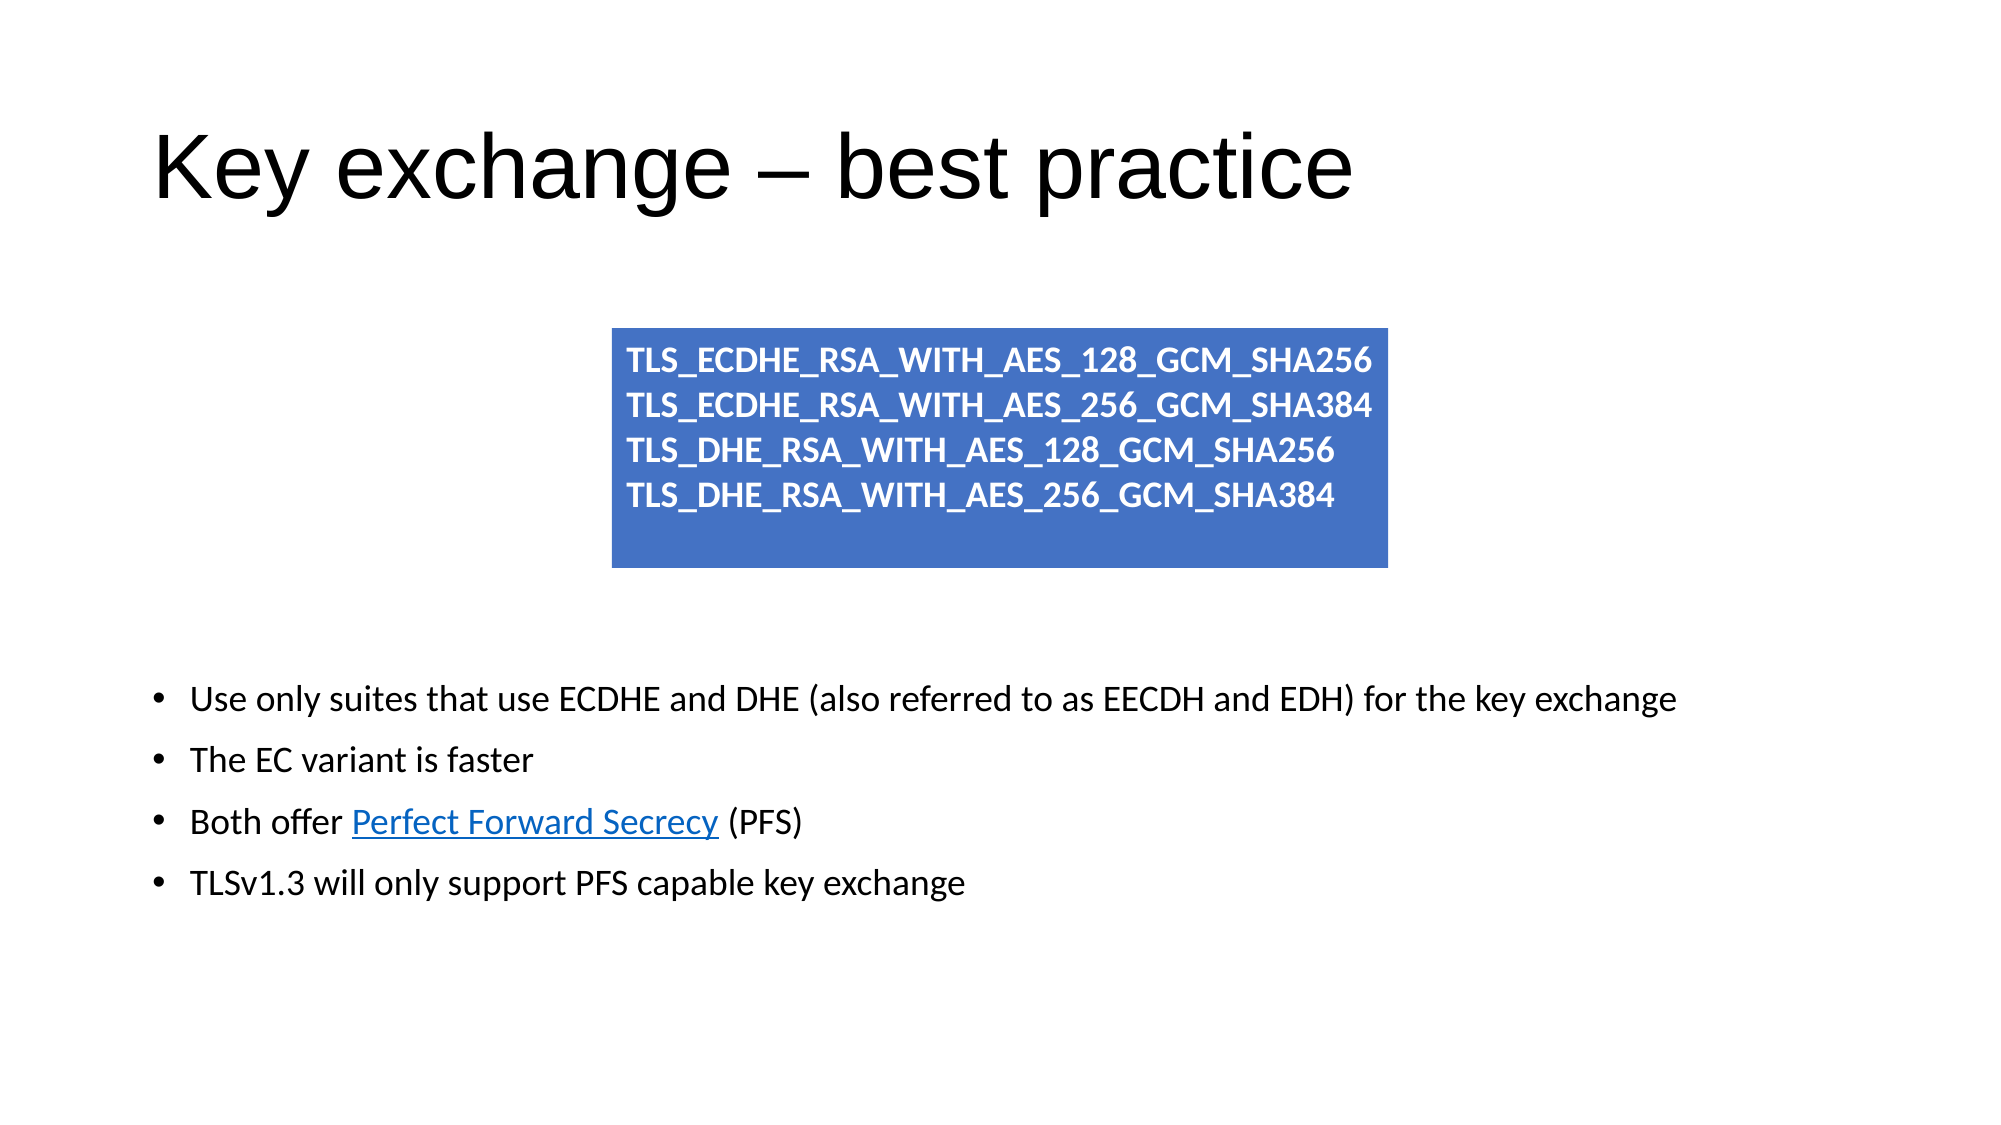

# Key exchange – best practice

Use only suites that use ECDHE and DHE (also referred to as EECDH and EDH) for the key exchange
The EC variant is faster
Both offer Perfect Forward Secrecy (PFS)
TLSv1.3 will only support PFS capable key exchange
TLS_ECDHE_RSA_WITH_AES_128_GCM_SHA256
TLS_ECDHE_RSA_WITH_AES_256_GCM_SHA384
TLS_DHE_RSA_WITH_AES_128_GCM_SHA256
TLS_DHE_RSA_WITH_AES_256_GCM_SHA384